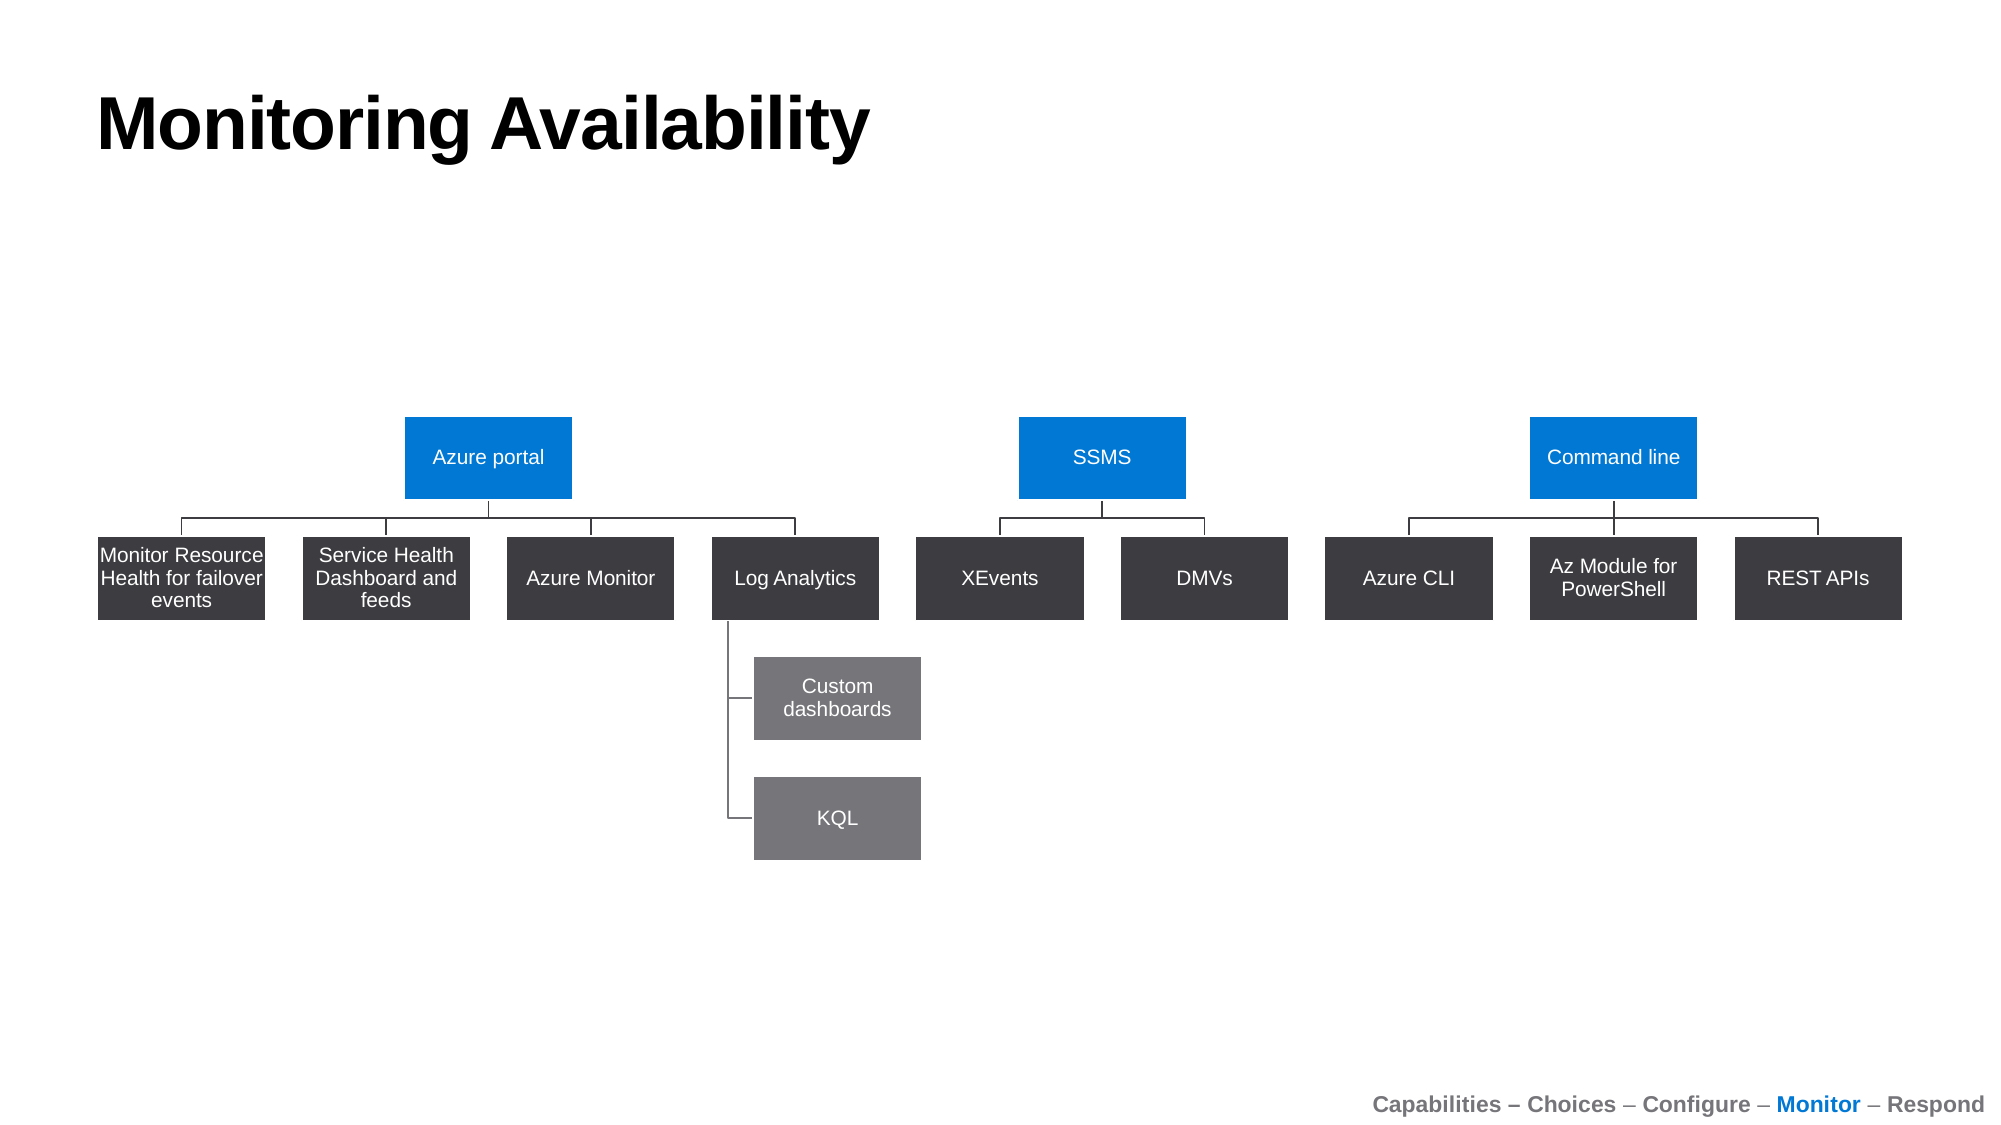

# Monitoring Availability
Azure portal
Monitor Resource Health for failover events
Service Health Dashboard and feeds
Azure Monitor
Log Analytics
Custom dashboards
KQL
SSMS
XEvents
DMVs
Command line
Azure CLI
Az Module for PowerShell
REST APIs
Capabilities – Choices – Configure – Monitor – Respond